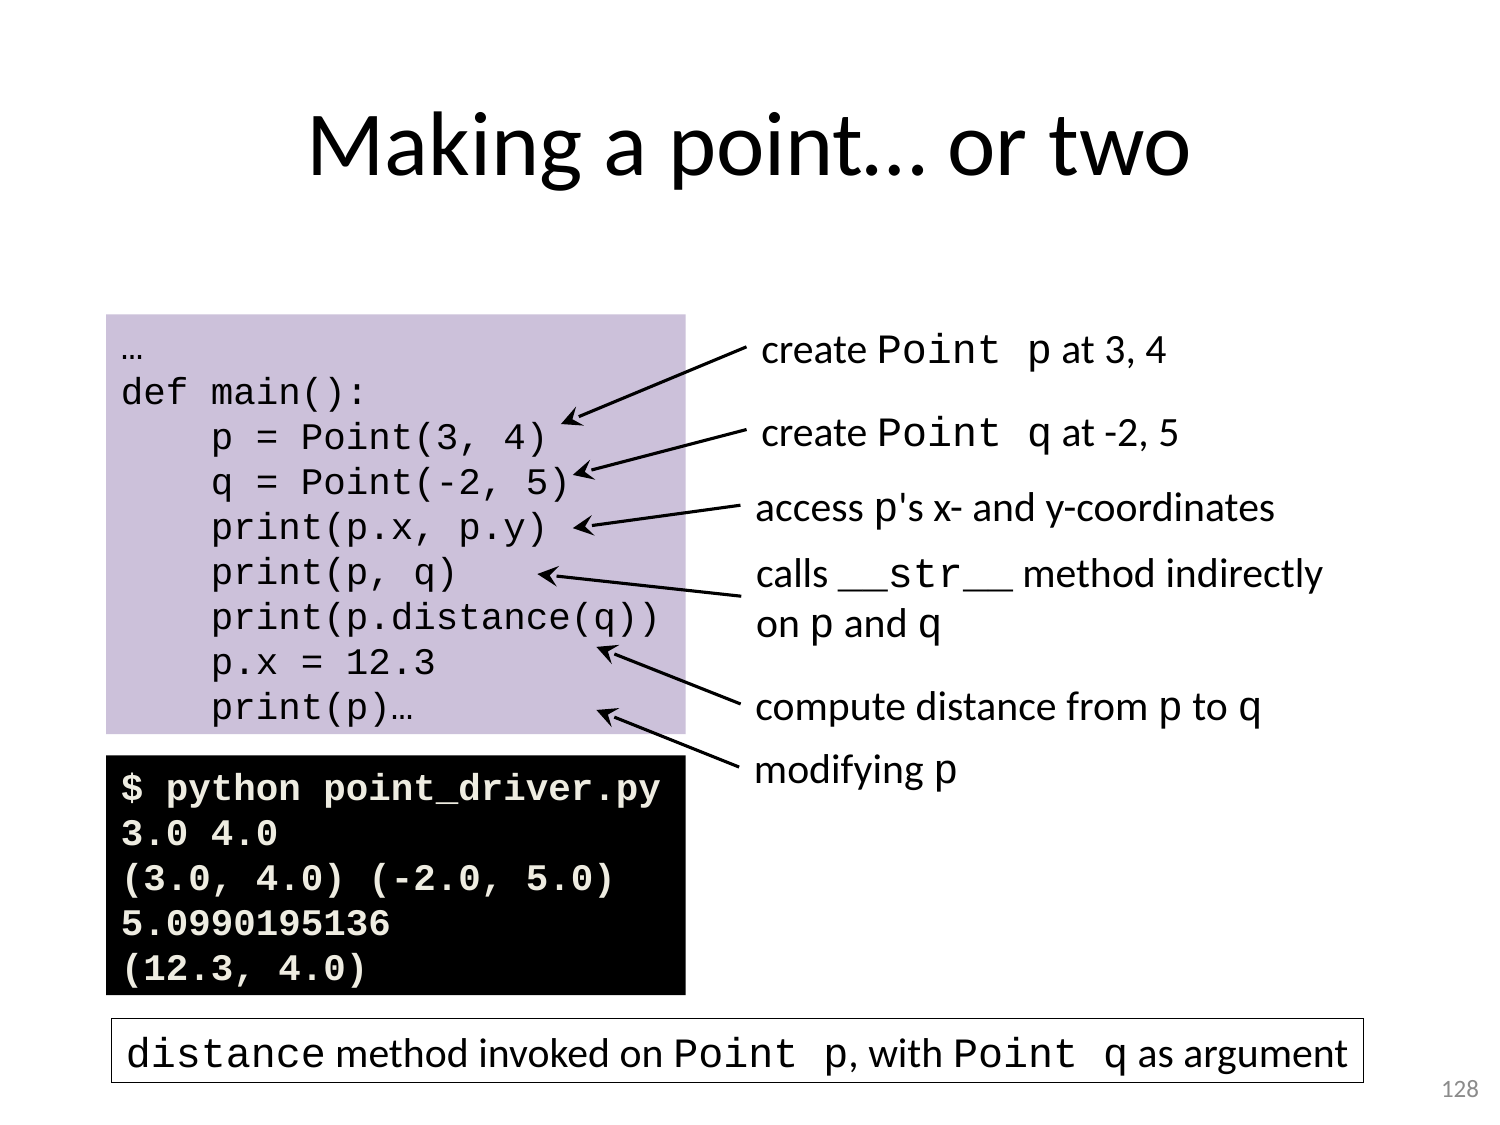

# Making a point… or two
…
def main():
    p = Point(3, 4)
    q = Point(-2, 5)
    print(p.x, p.y)
    print(p, q)
    print(p.distance(q))
    p.x = 12.3
    print(p)…
create Point p at 3, 4
create Point q at -2, 5
access p's x- and y-coordinates
calls __str__ method indirectly
on p and q
compute distance from p to q
modifying p
$ python point_driver.py
3.0 4.0
(3.0, 4.0) (-2.0, 5.0)
5.0990195136
(12.3, 4.0)
distance method invoked on Point p, with Point q as argument
128